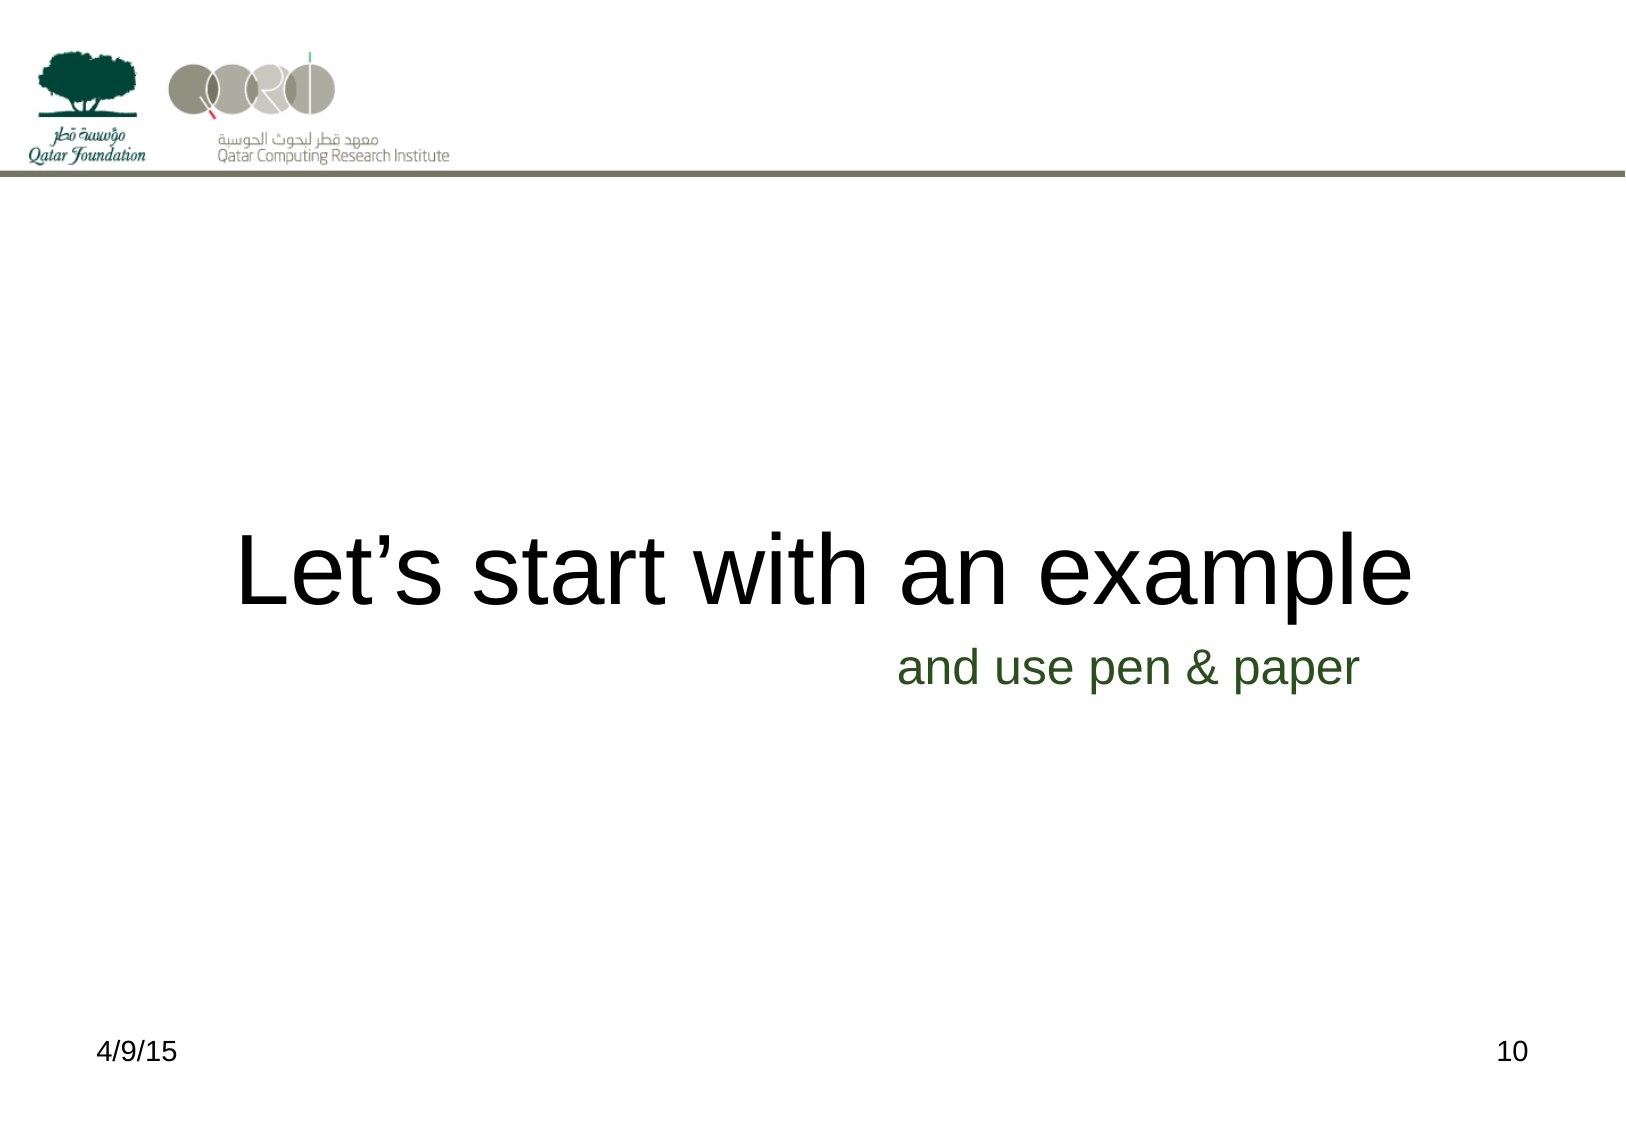

Let’s start with an example
and use pen & paper
4/9/15
10